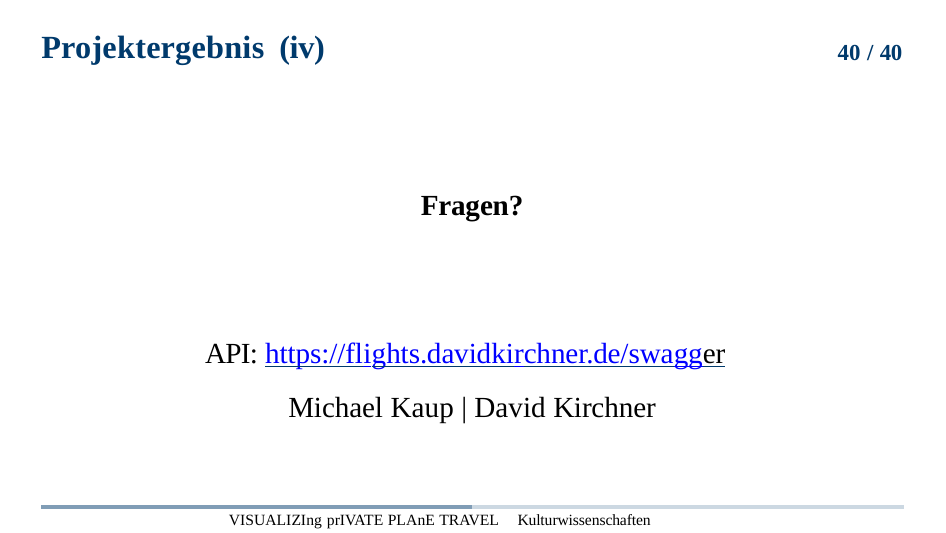

# Projektergebnis (iv)
40 / 40
Fragen?
API: https://flights.davidkirchner.de/swagger Michael Kaup | David Kirchner

Visualizing private plane travel  Kulturwissenschaften